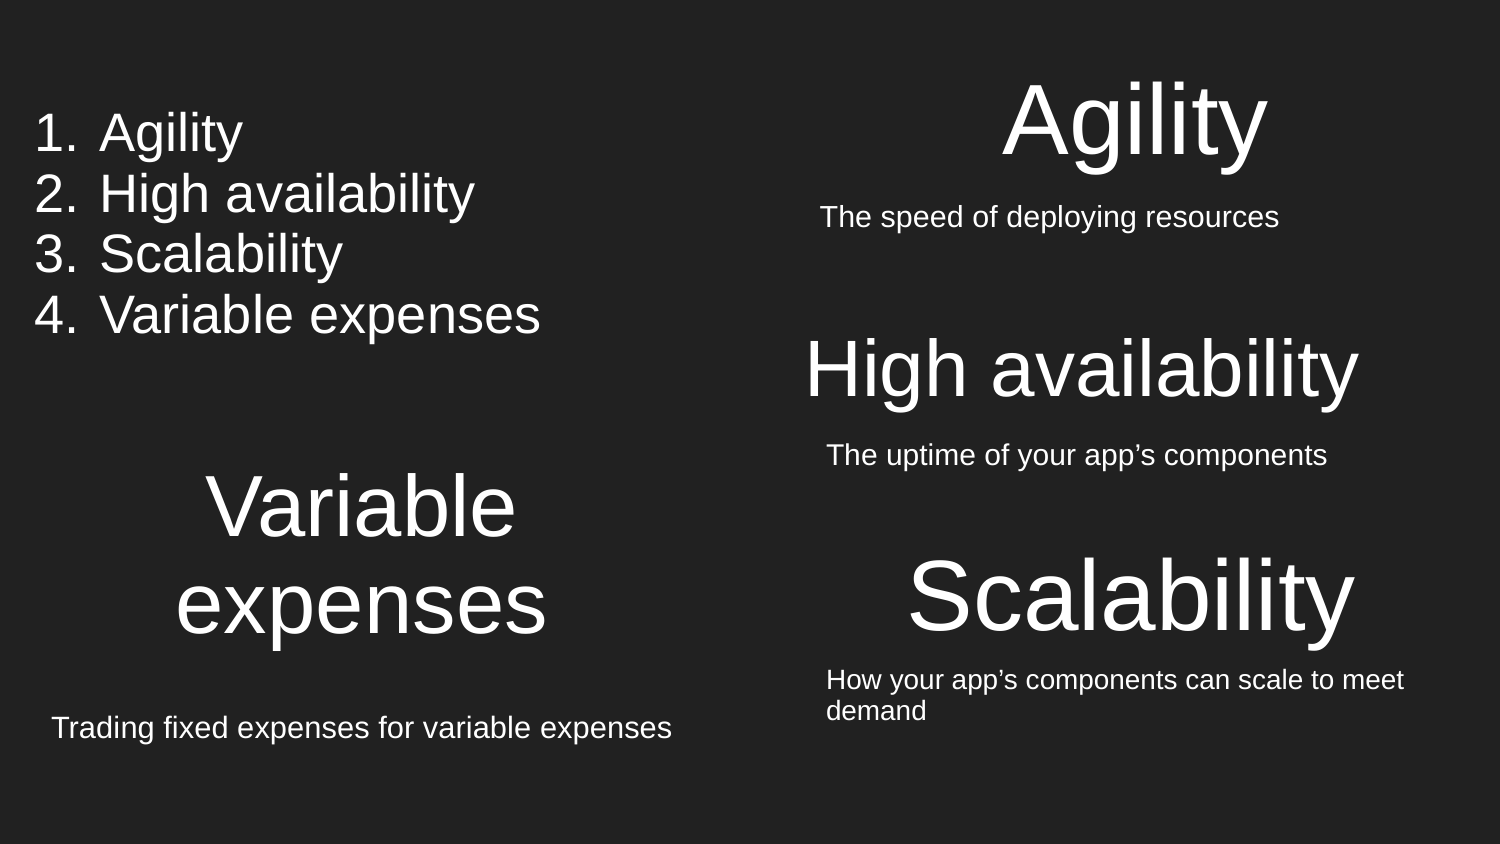

# Agility
High availability
Scalability
Variable expenses
Agility
The speed of deploying resources
High availability
The uptime of your app’s components
Variable expenses
Scalability
How your app’s components can scale to meet demand
Trading fixed expenses for variable expenses